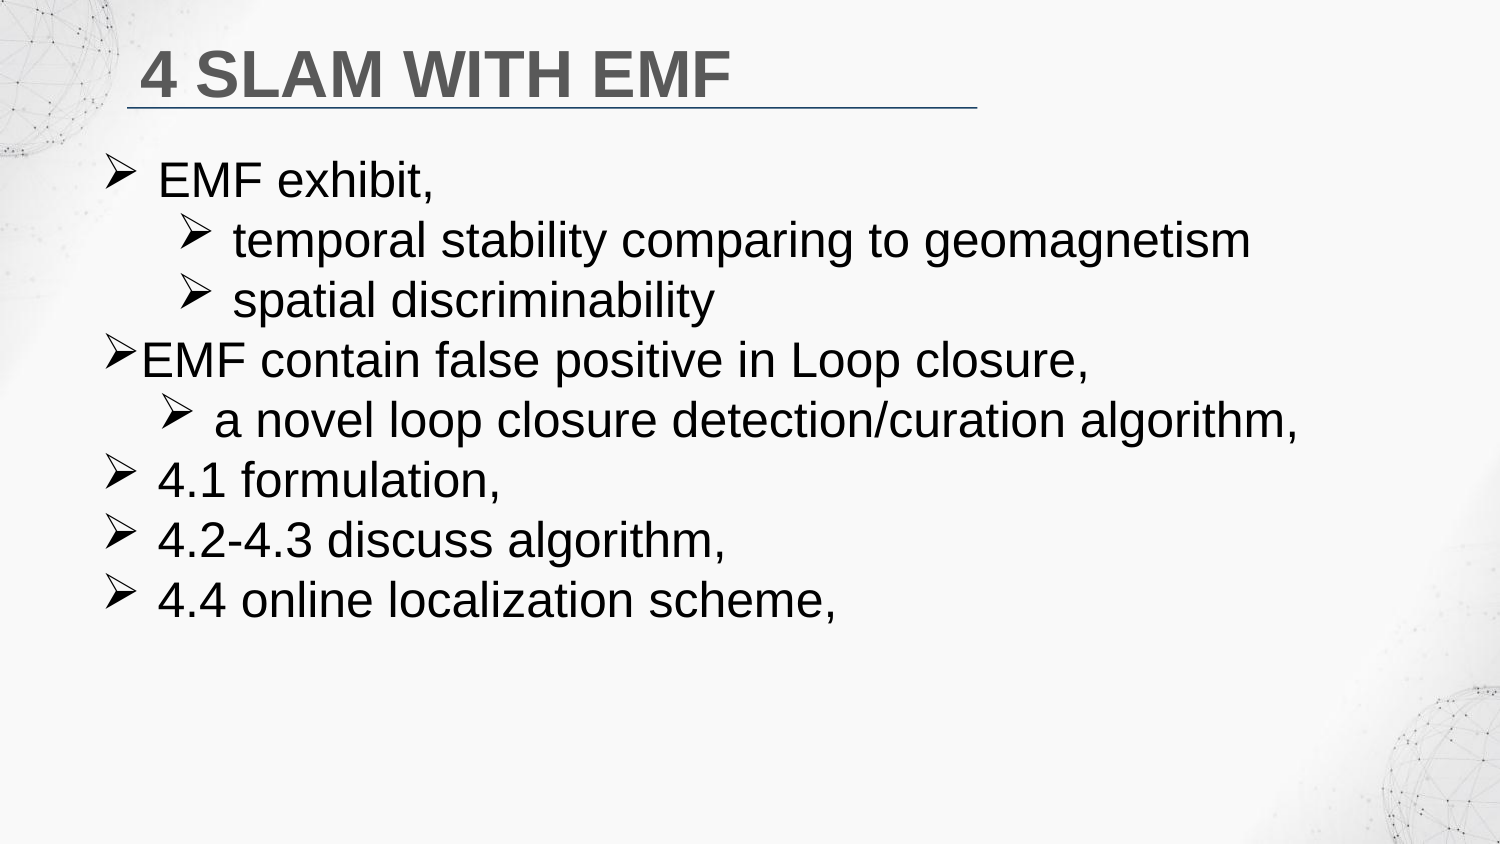

4 SLAM WITH EMF
EMF exhibit,
temporal stability comparing to geomagnetism
spatial discriminability
EMF contain false positive in Loop closure,
a novel loop closure detection/curation algorithm,
4.1 formulation,
4.2-4.3 discuss algorithm,
4.4 online localization scheme,